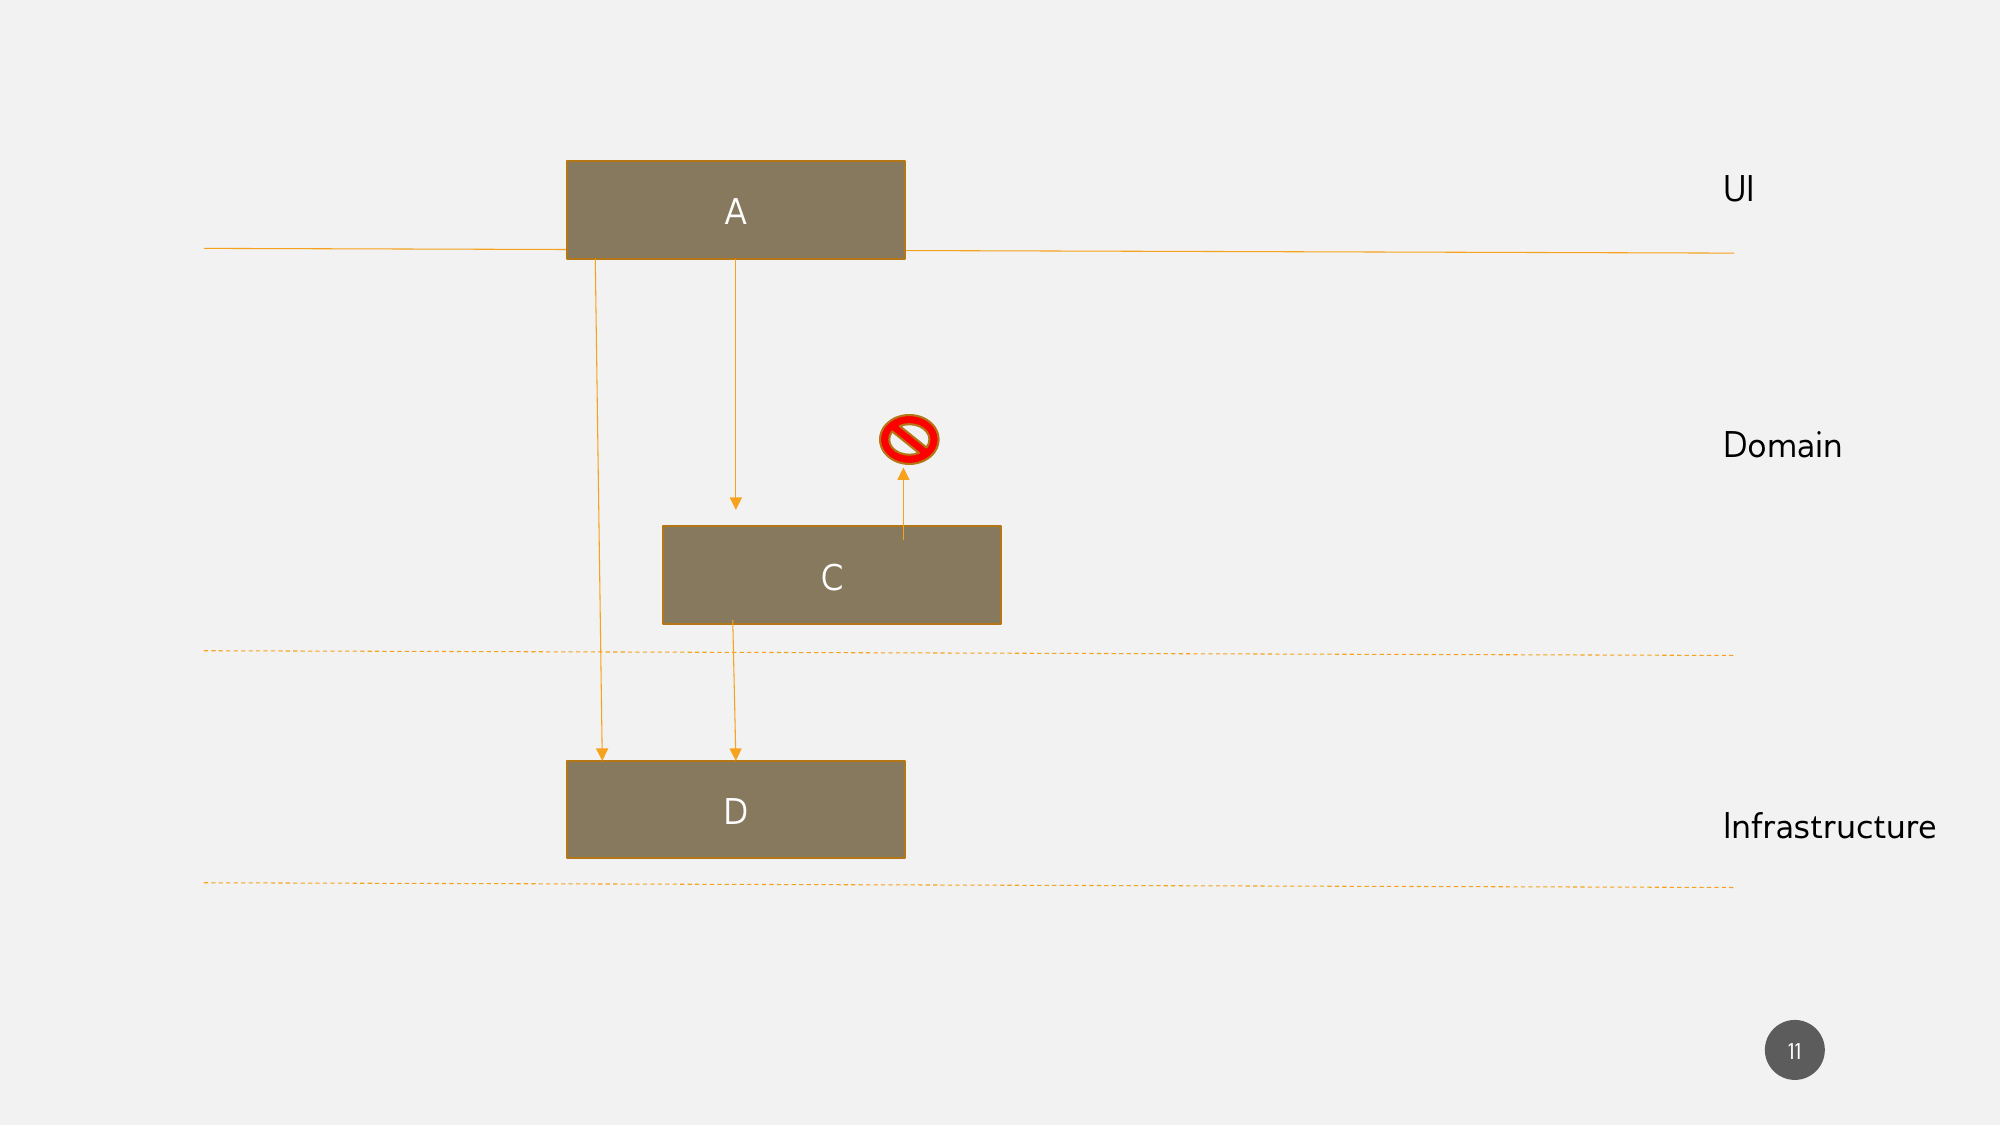

UI
A
Domain

C
D
Infrastructure
11